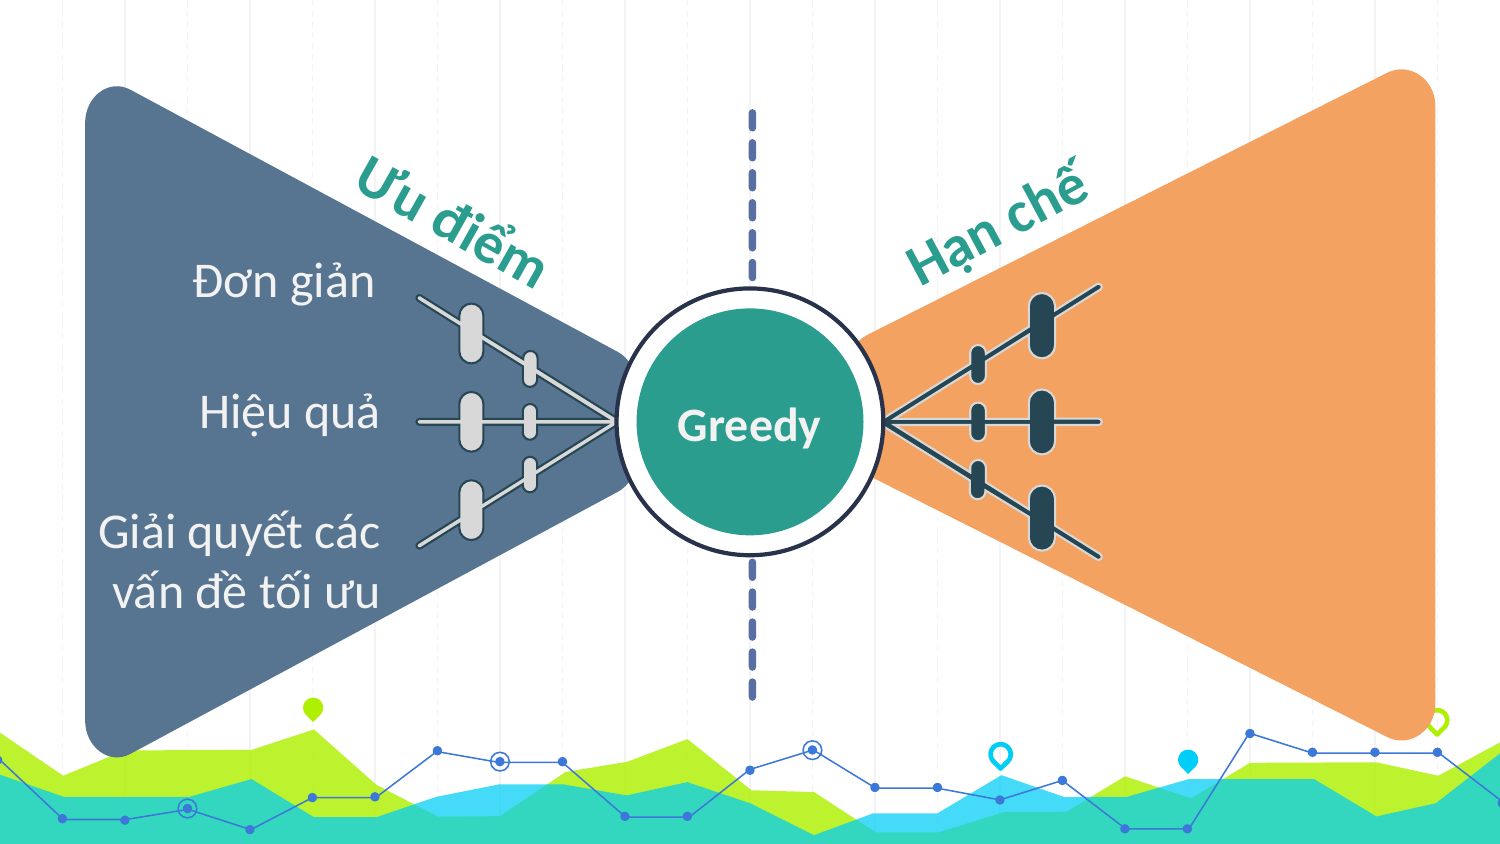

Ưu điểm
Hạn chế
Đơn giản

Greedy
Hiệu quả
Giải quyết các vấn đề tối ưu